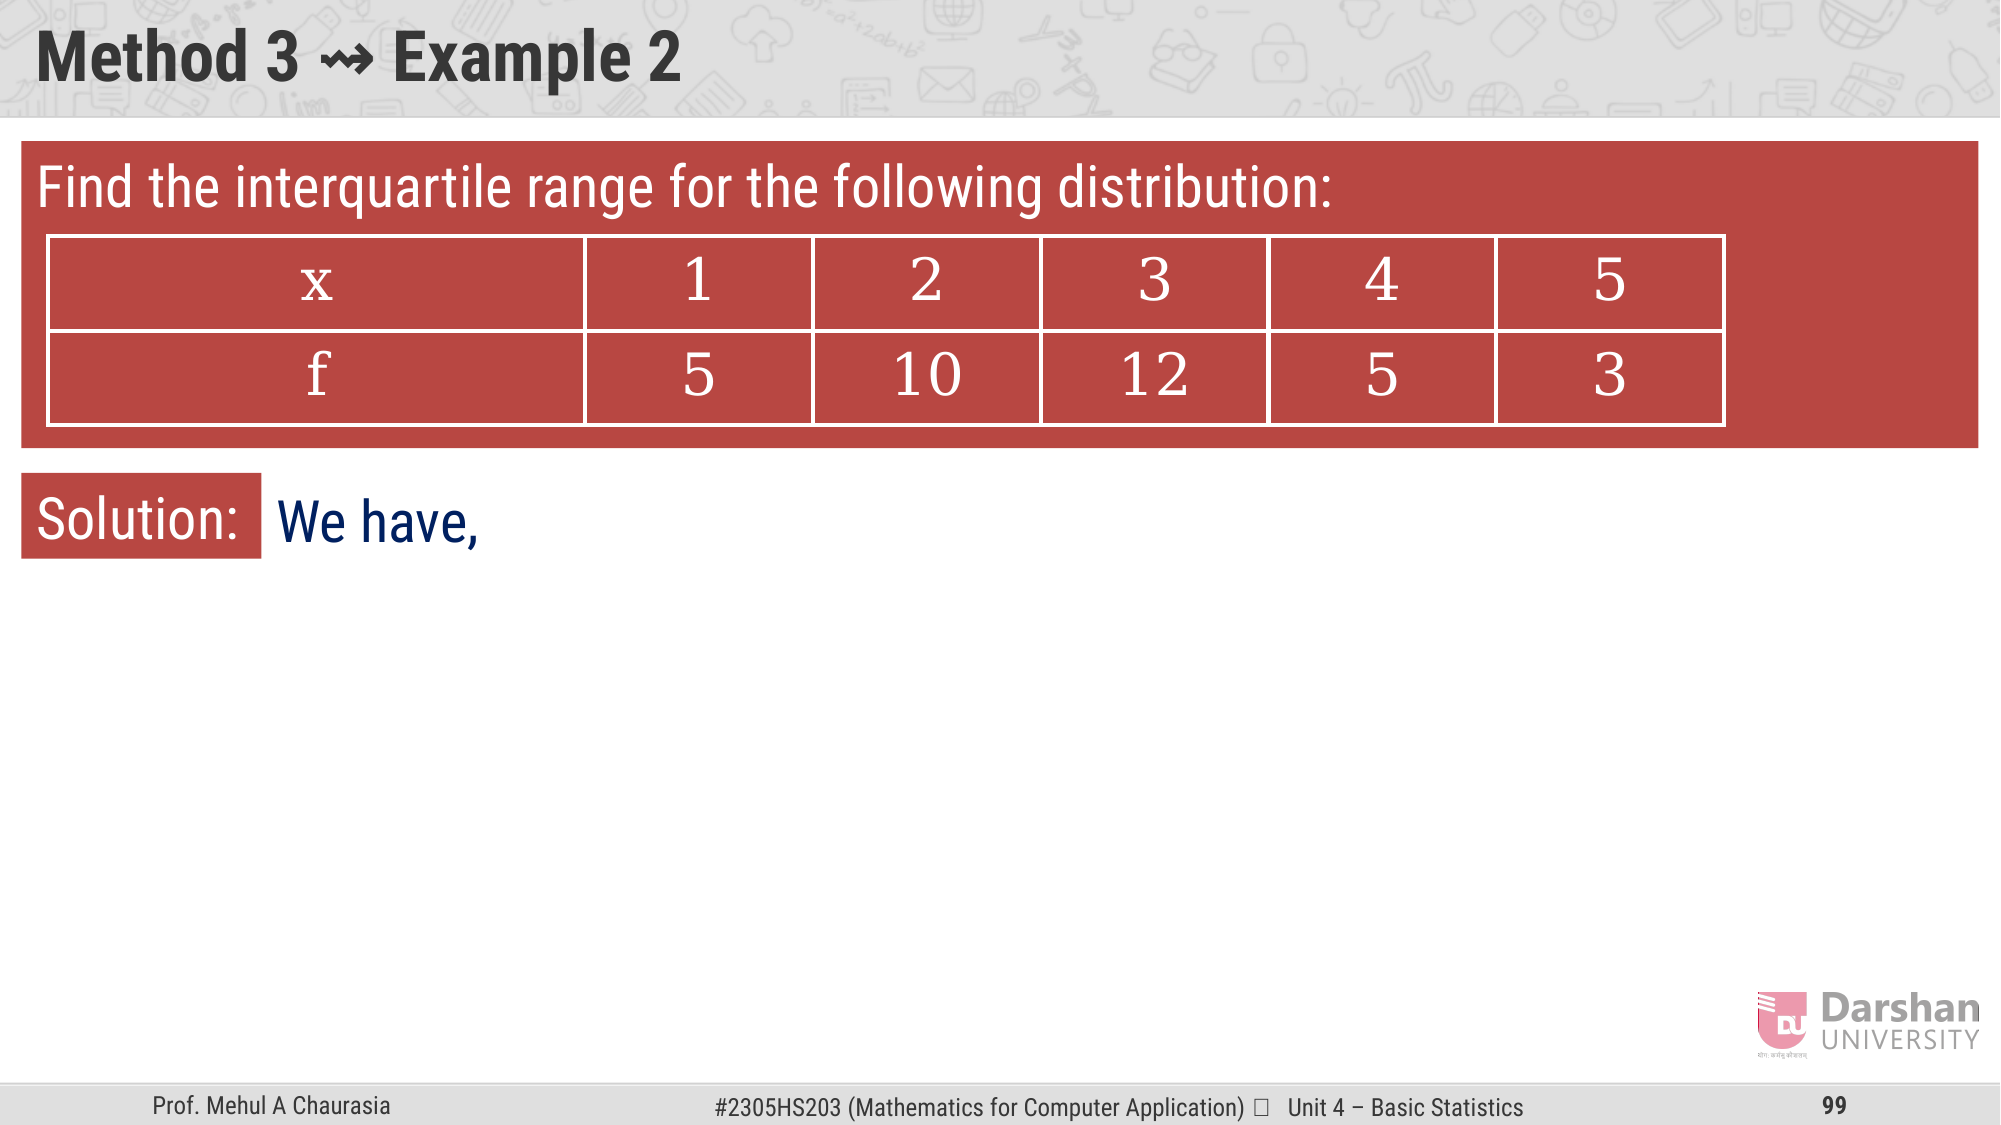

# Method 3 ⇝ Example 2
Find the interquartile range for the following distribution:

| x | 1 | 2 | 3 | 4 | 5 |
| --- | --- | --- | --- | --- | --- |
| f | 5 | 10 | 12 | 5 | 3 |
Solution:
We have,